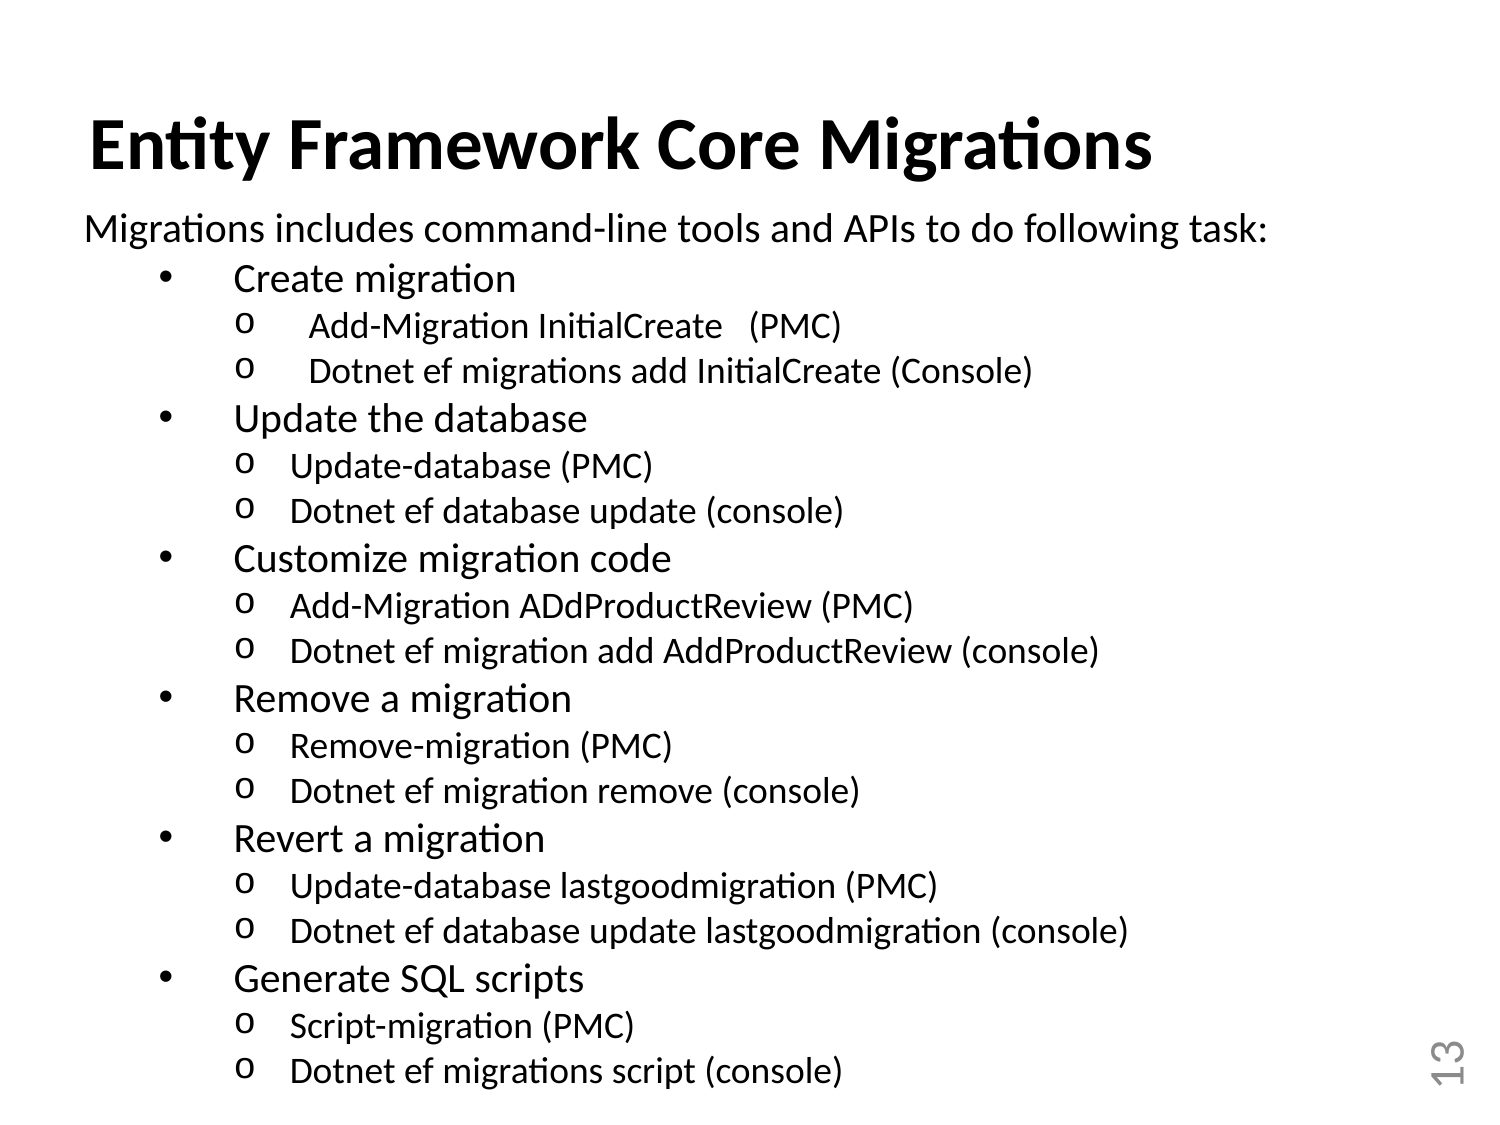

Entity Framework Core Migrations
Migrations includes command-line tools and APIs to do following task:
Create migration
Add-Migration InitialCreate   (PMC)
Dotnet ef migrations add InitialCreate (Console)
Update the database
Update-database (PMC)
Dotnet ef database update (console)
Customize migration code
Add-Migration ADdProductReview (PMC)
Dotnet ef migration add AddProductReview (console)
Remove a migration
Remove-migration (PMC)
Dotnet ef migration remove (console)
Revert a migration
Update-database lastgoodmigration (PMC)
Dotnet ef database update lastgoodmigration (console)
Generate SQL scripts
Script-migration (PMC)
Dotnet ef migrations script (console)

13